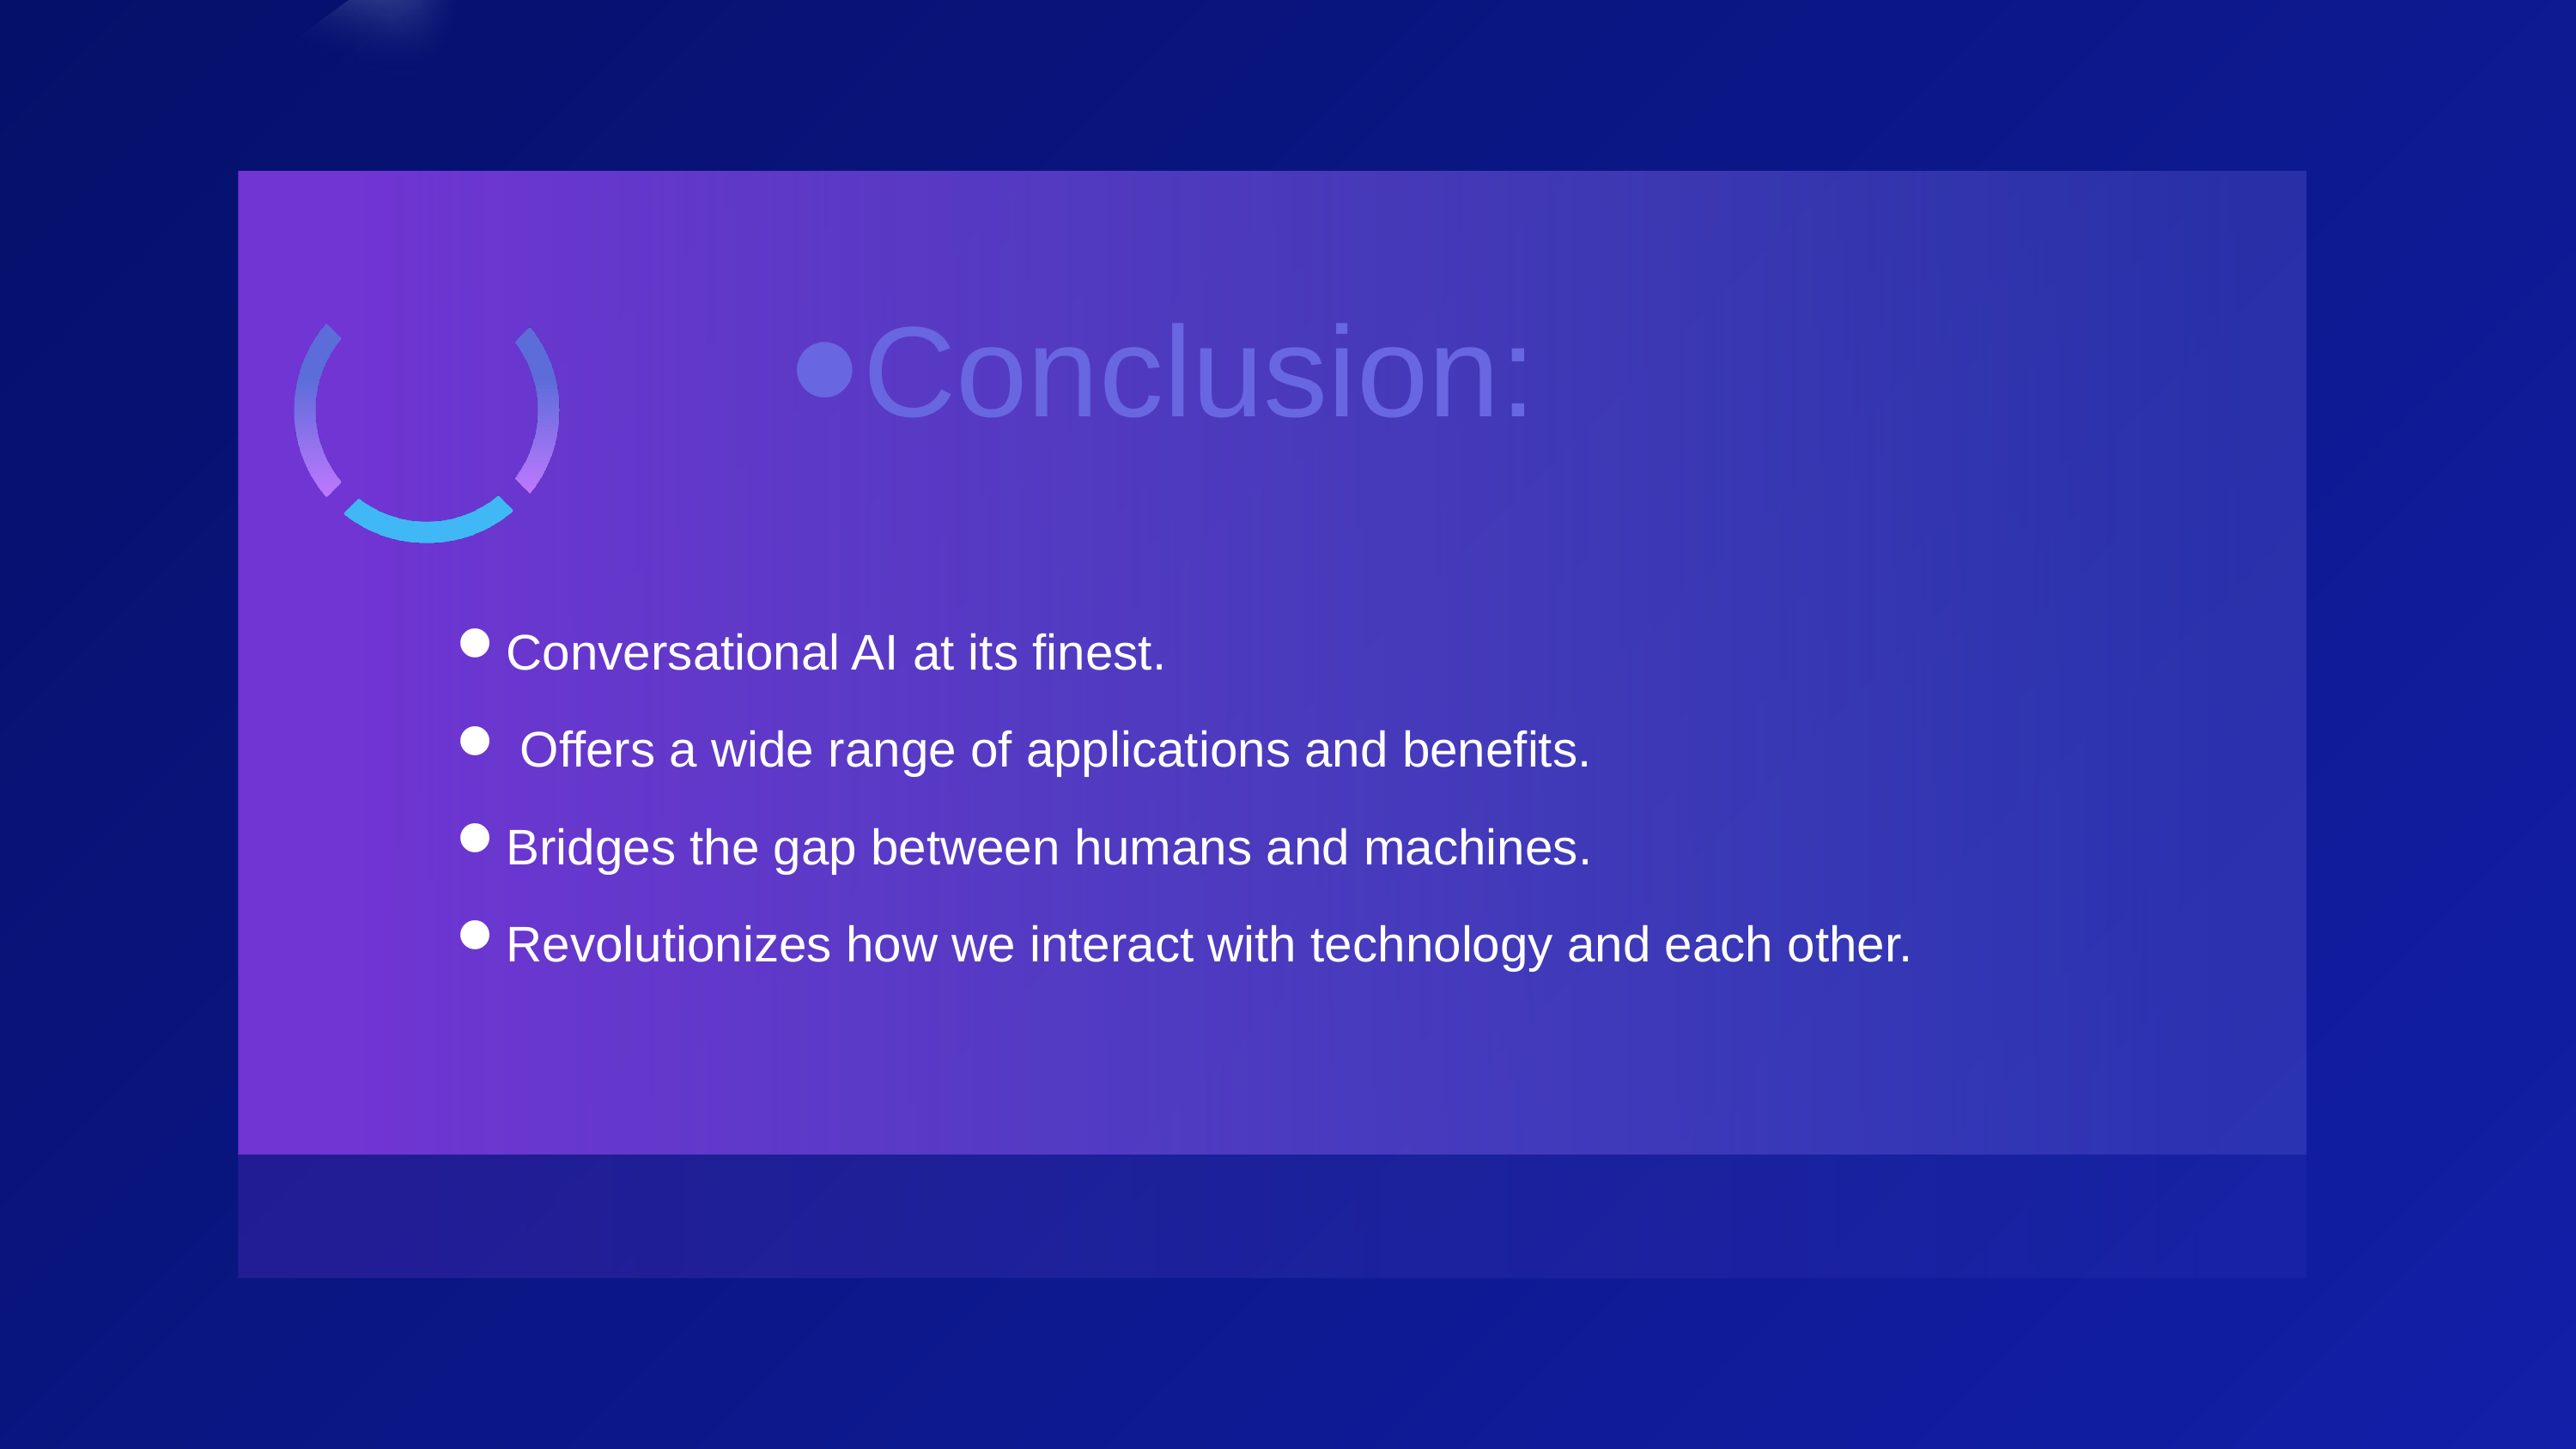

Conclusion:

Conversational AI at its finest.
 Offers a wide range of applications and benefits.
Bridges the gap between humans and machines.
Revolutionizes how we interact with technology and each other.